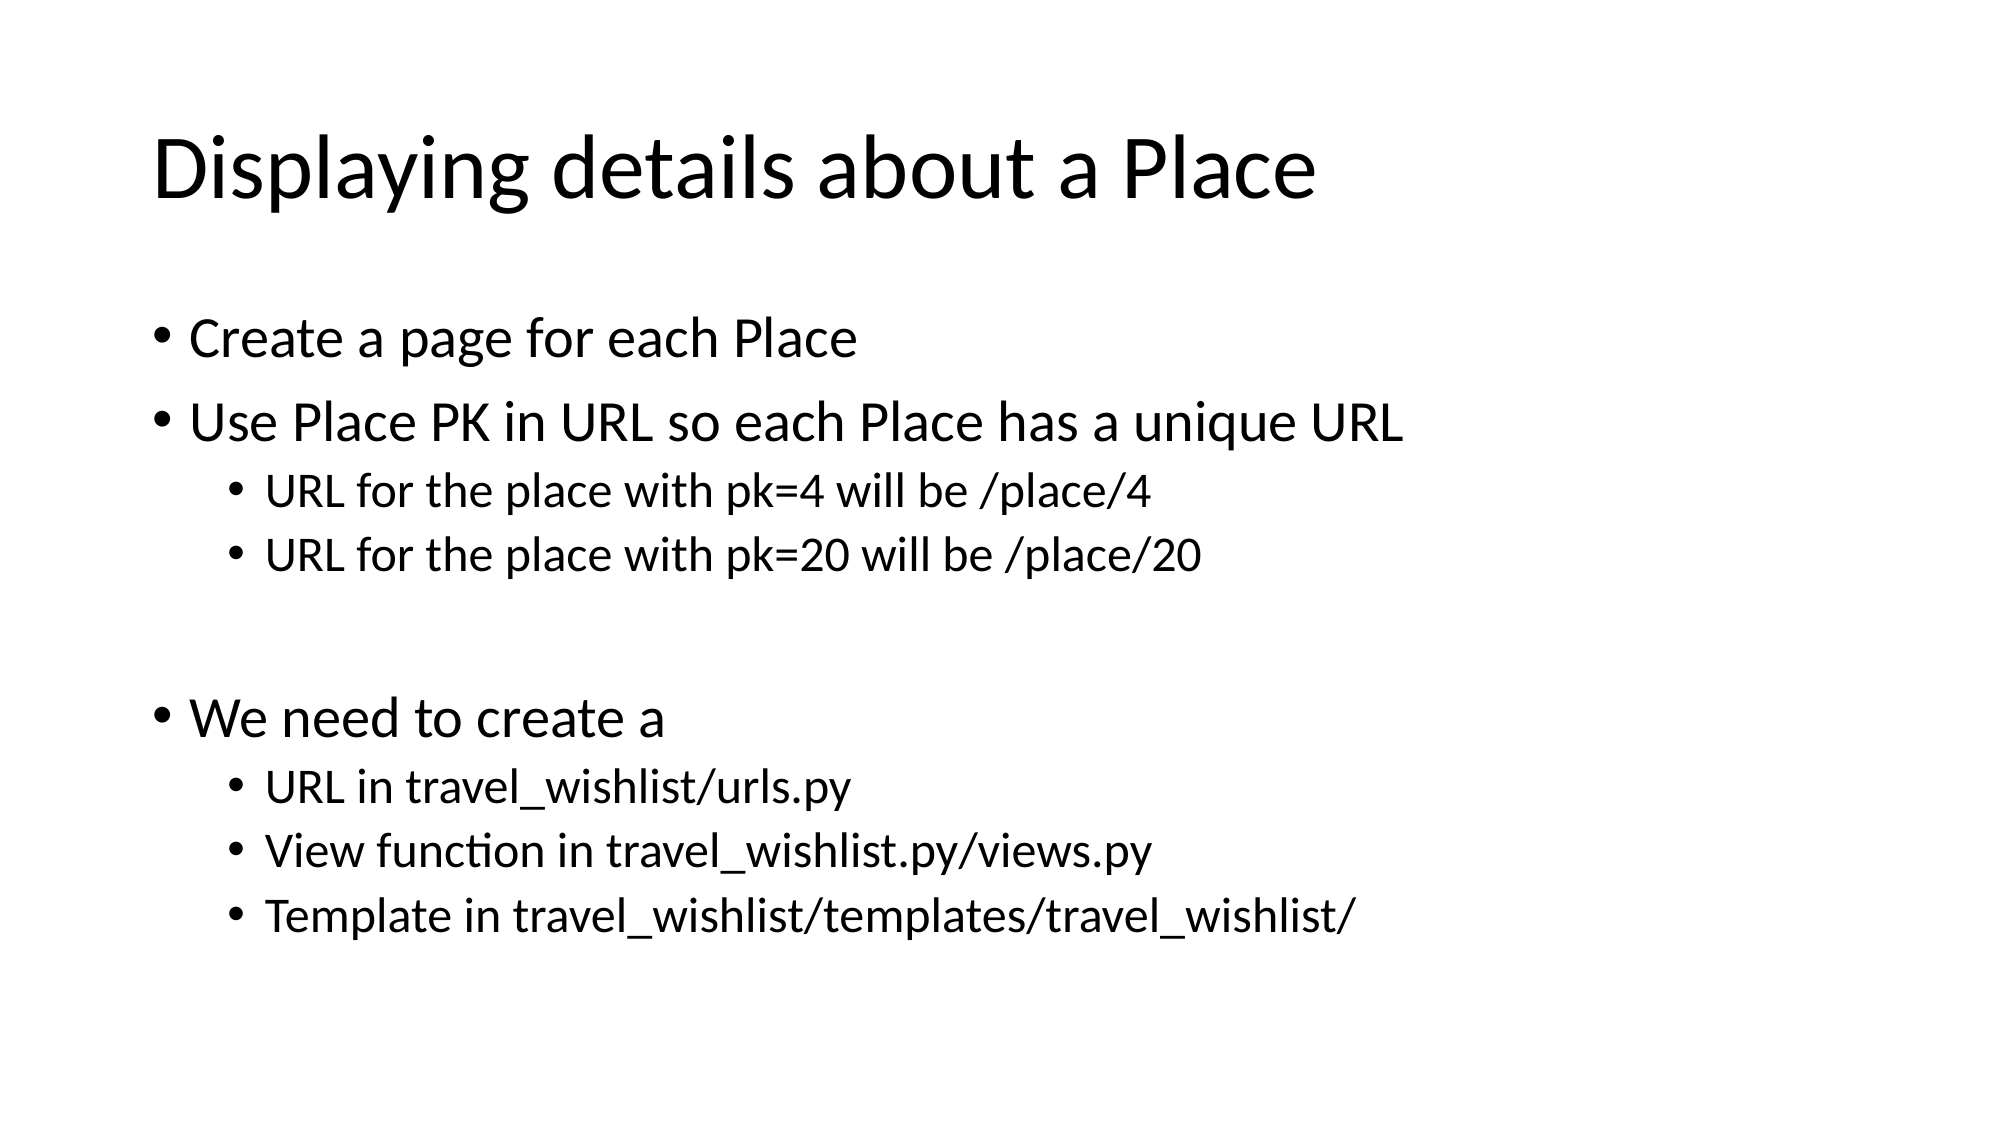

# Displaying details about a Place
Create a page for each Place
Use Place PK in URL so each Place has a unique URL
URL for the place with pk=4 will be /place/4
URL for the place with pk=20 will be /place/20

We need to create a
URL in travel_wishlist/urls.py
View function in travel_wishlist.py/views.py
Template in travel_wishlist/templates/travel_wishlist/